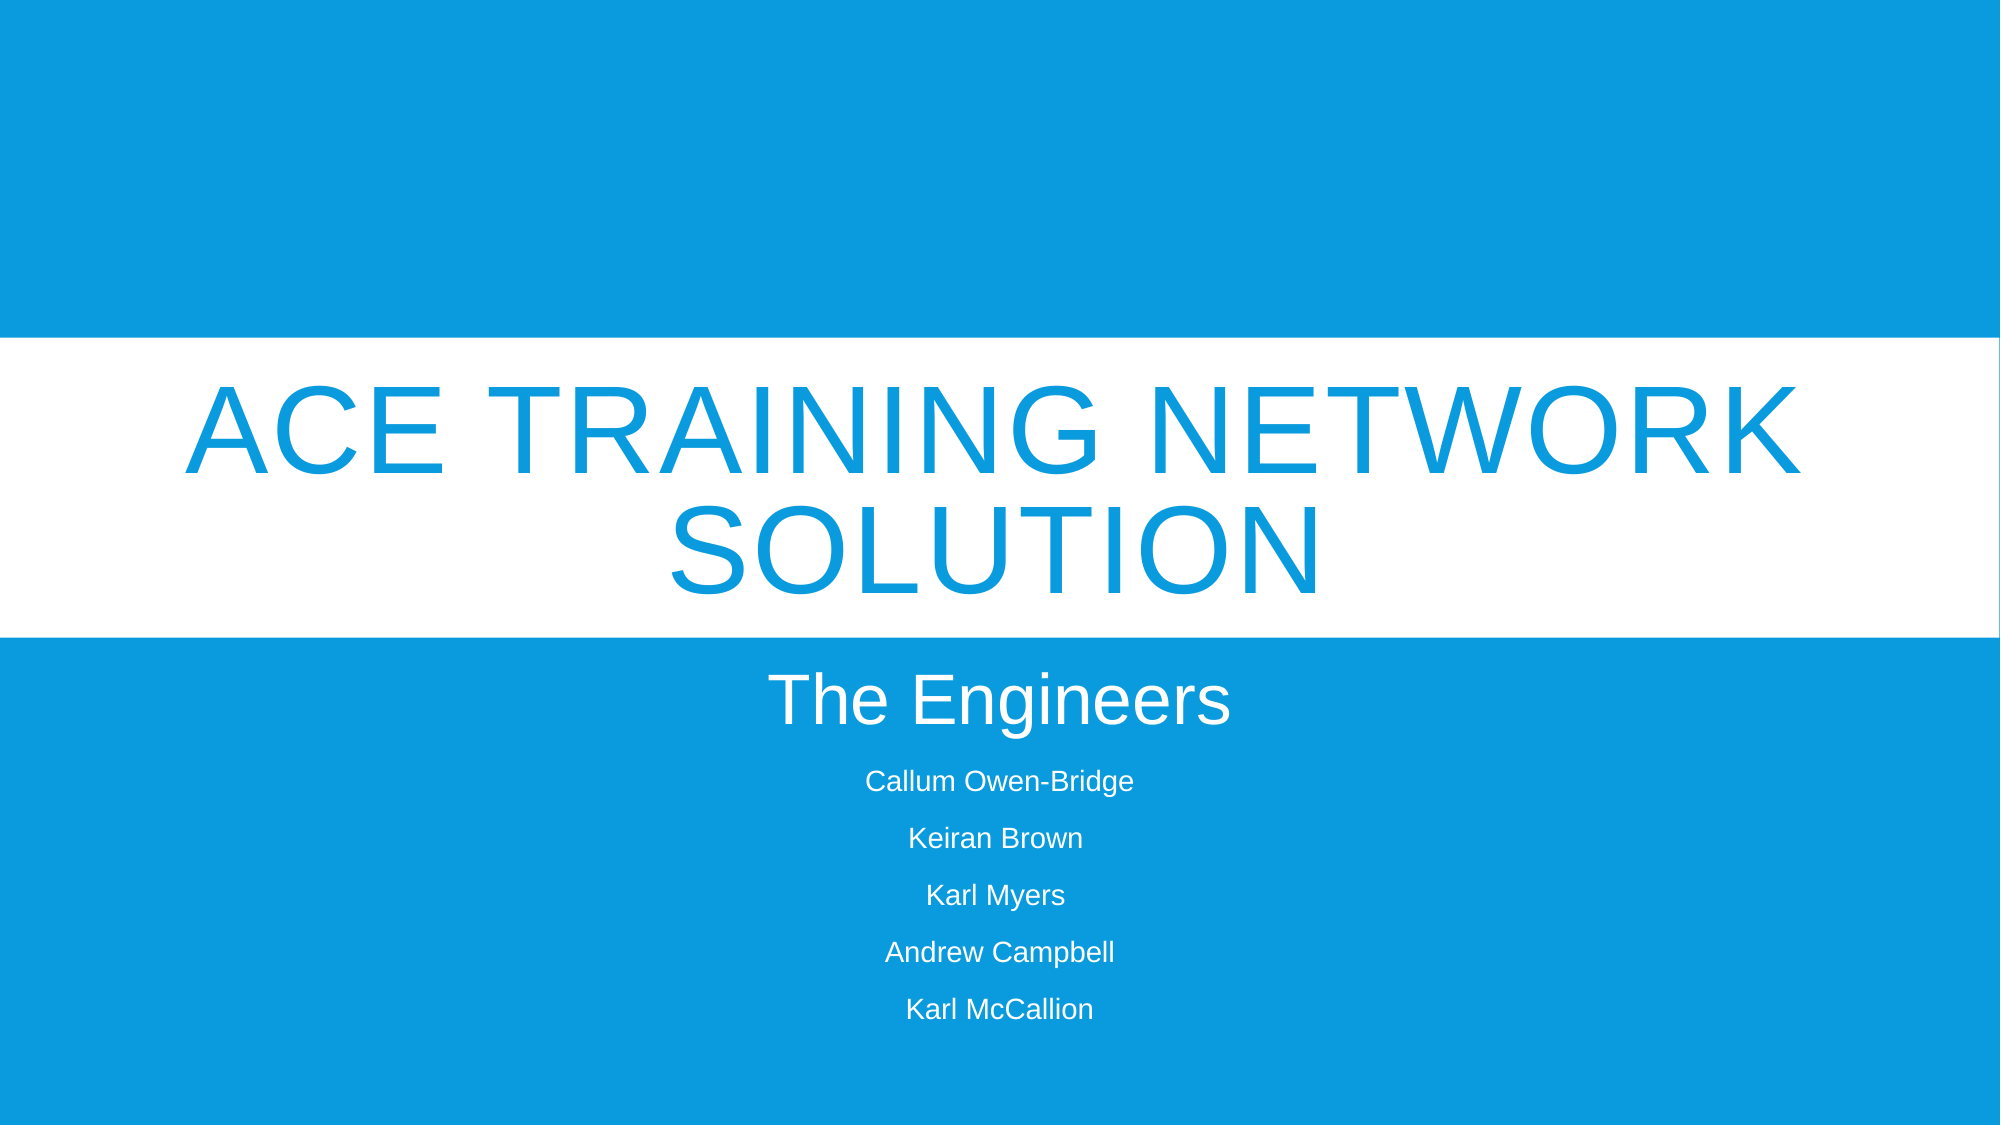

# Ace Training Network Solution
The Engineers
Callum Owen-Bridge
Keiran Brown
Karl Myers
Andrew Campbell
Karl McCallion